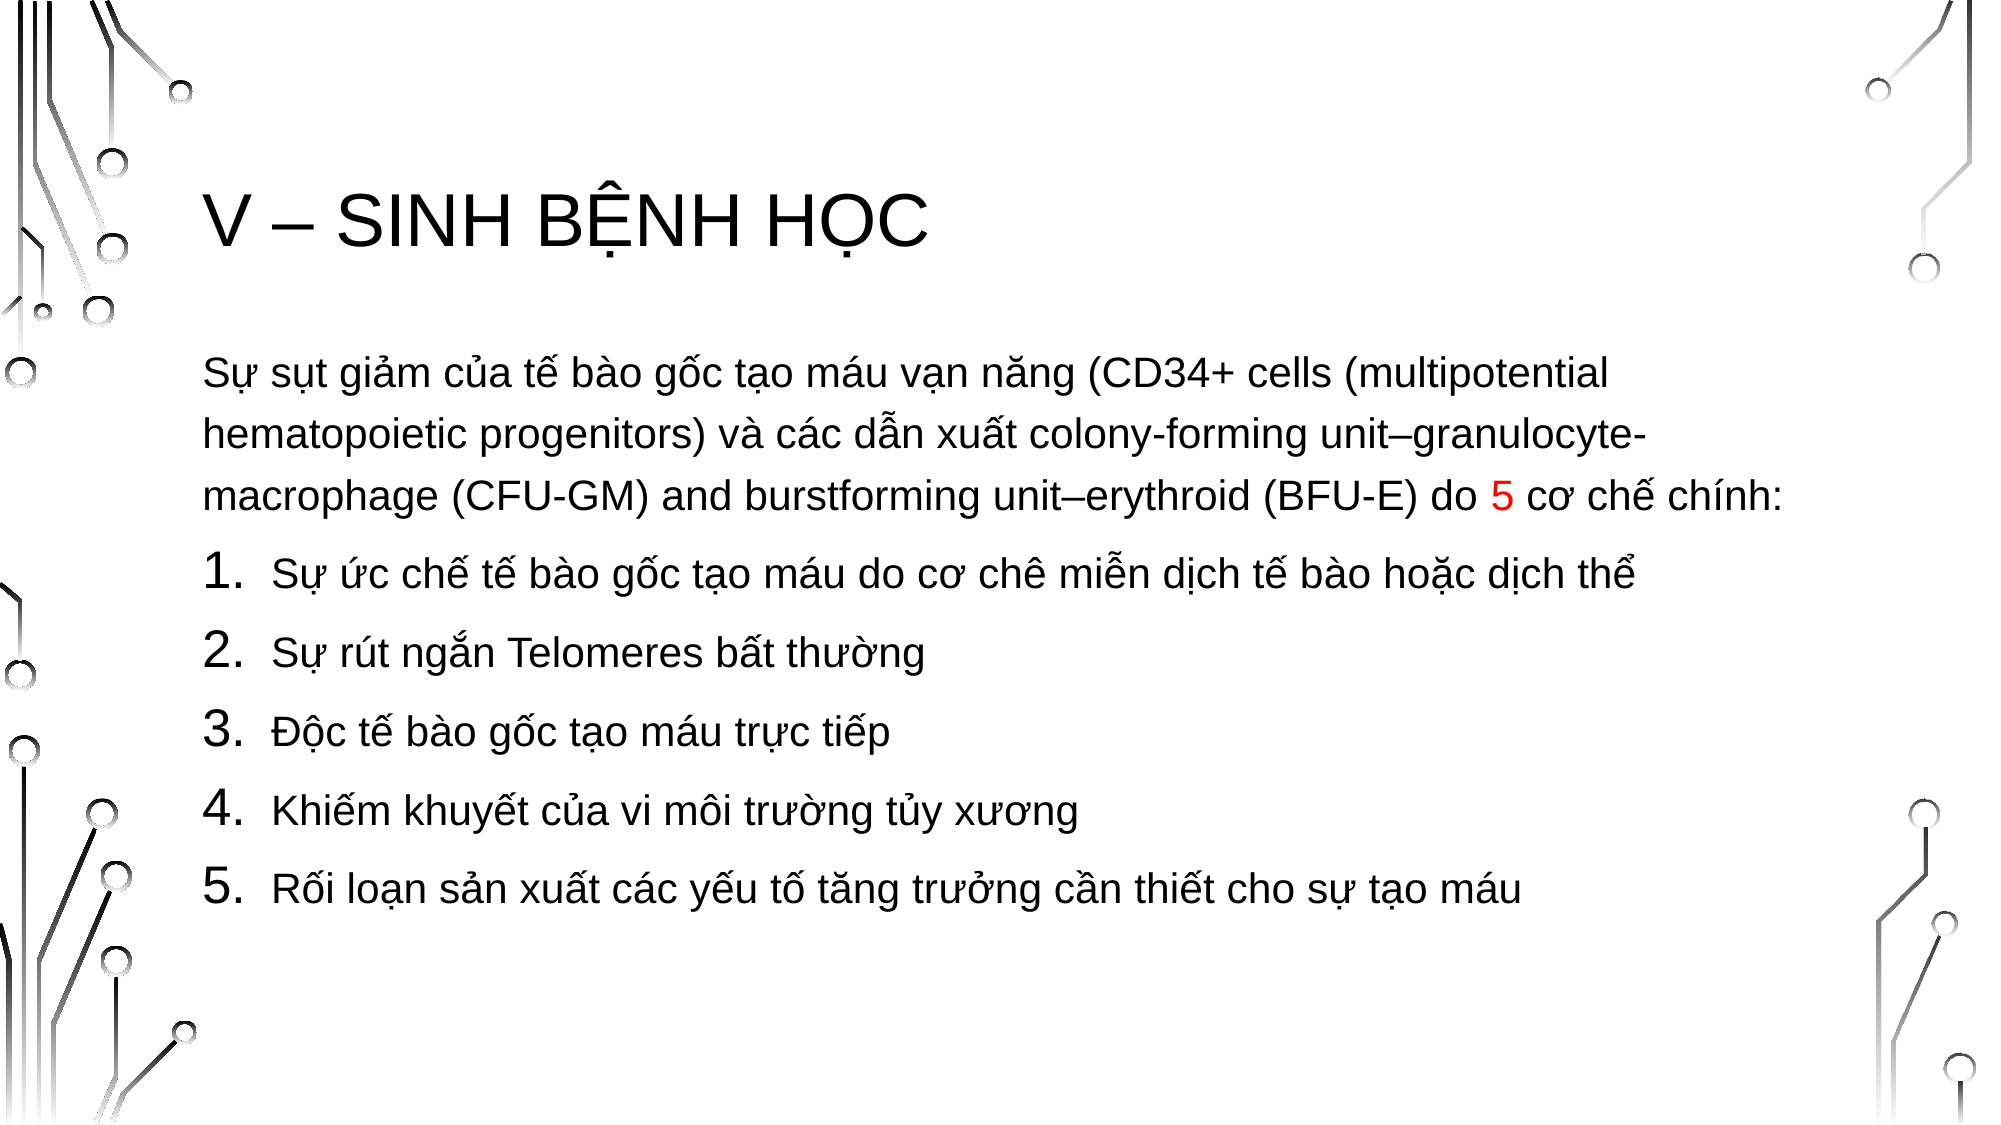

# V – SINH BỆNH HỌC
Sự sụt giảm của tế bào gốc tạo máu vạn năng (CD34+ cells (multipotential hematopoietic progenitors) và các dẫn xuất colony-forming unit–granulocyte-macrophage (CFU-GM) and burstforming unit–erythroid (BFU-E) do 5 cơ chế chính:
Sự ức chế tế bào gốc tạo máu do cơ chê miễn dịch tế bào hoặc dịch thể
Sự rút ngắn Telomeres bất thường
Độc tế bào gốc tạo máu trực tiếp
Khiếm khuyết của vi môi trường tủy xương
Rối loạn sản xuất các yếu tố tăng trưởng cần thiết cho sự tạo máu